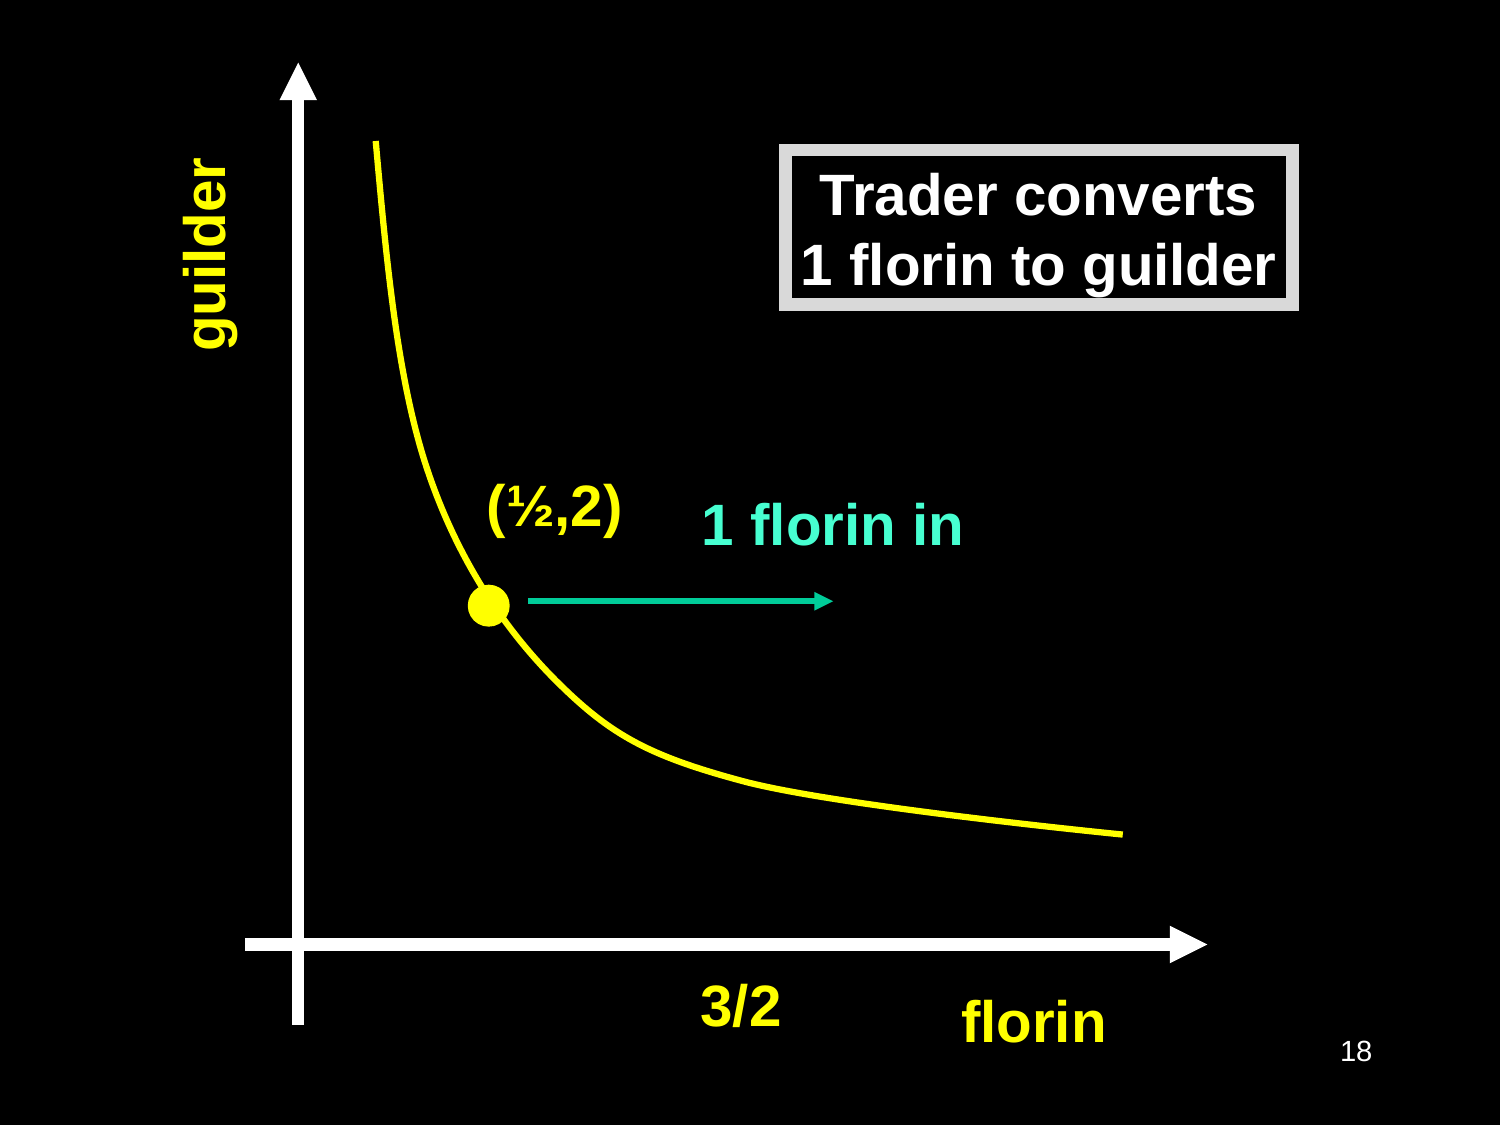

Trader converts 1 florin to guilder
guilder
(½,2)
1 florin in

3/2
florin
18